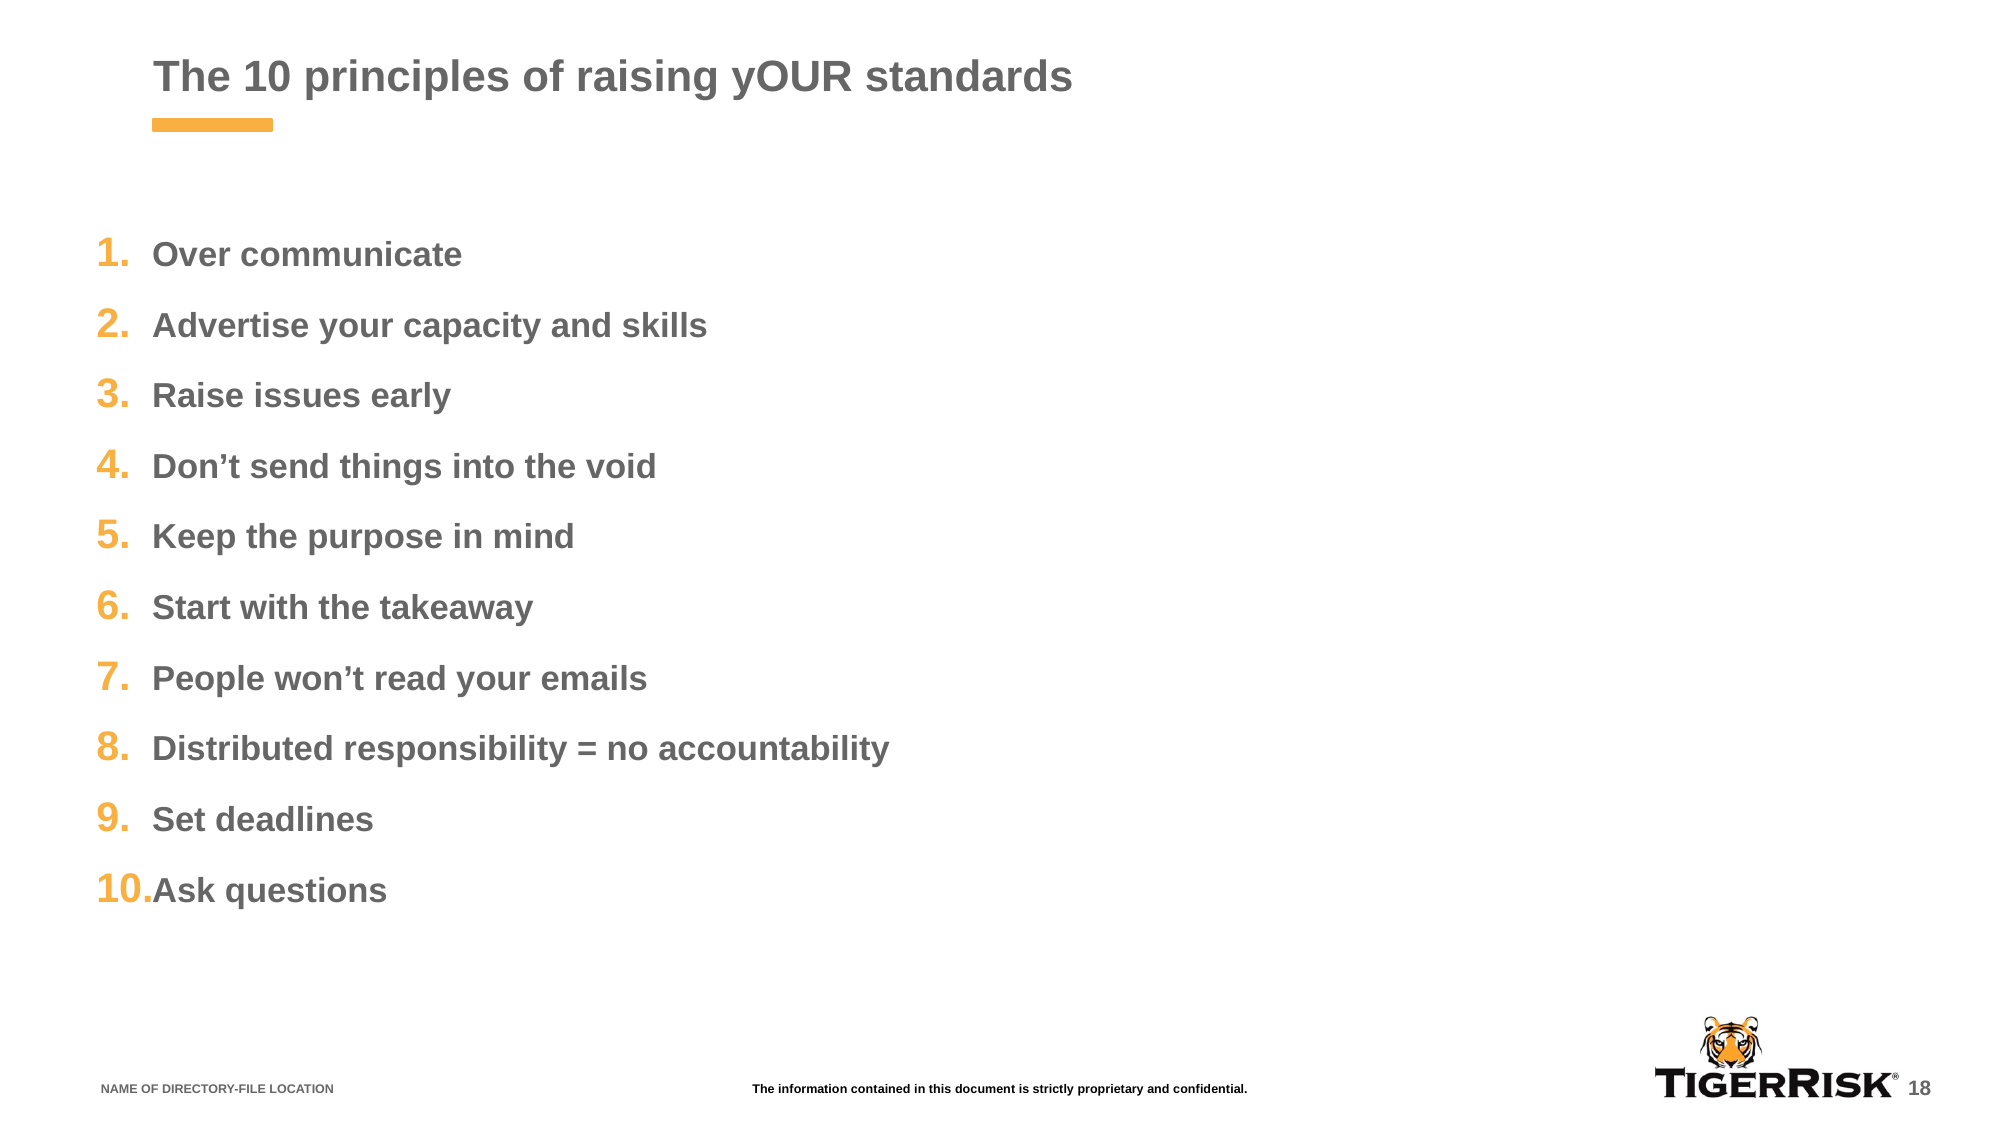

# The 10 principles of raising yOUR standards
Over communicate
Advertise your capacity and skills
Raise issues early
Don’t send things into the void
Keep the purpose in mind
Start with the takeaway
People won’t read your emails
Distributed responsibility = no accountability
Set deadlines
Ask questions